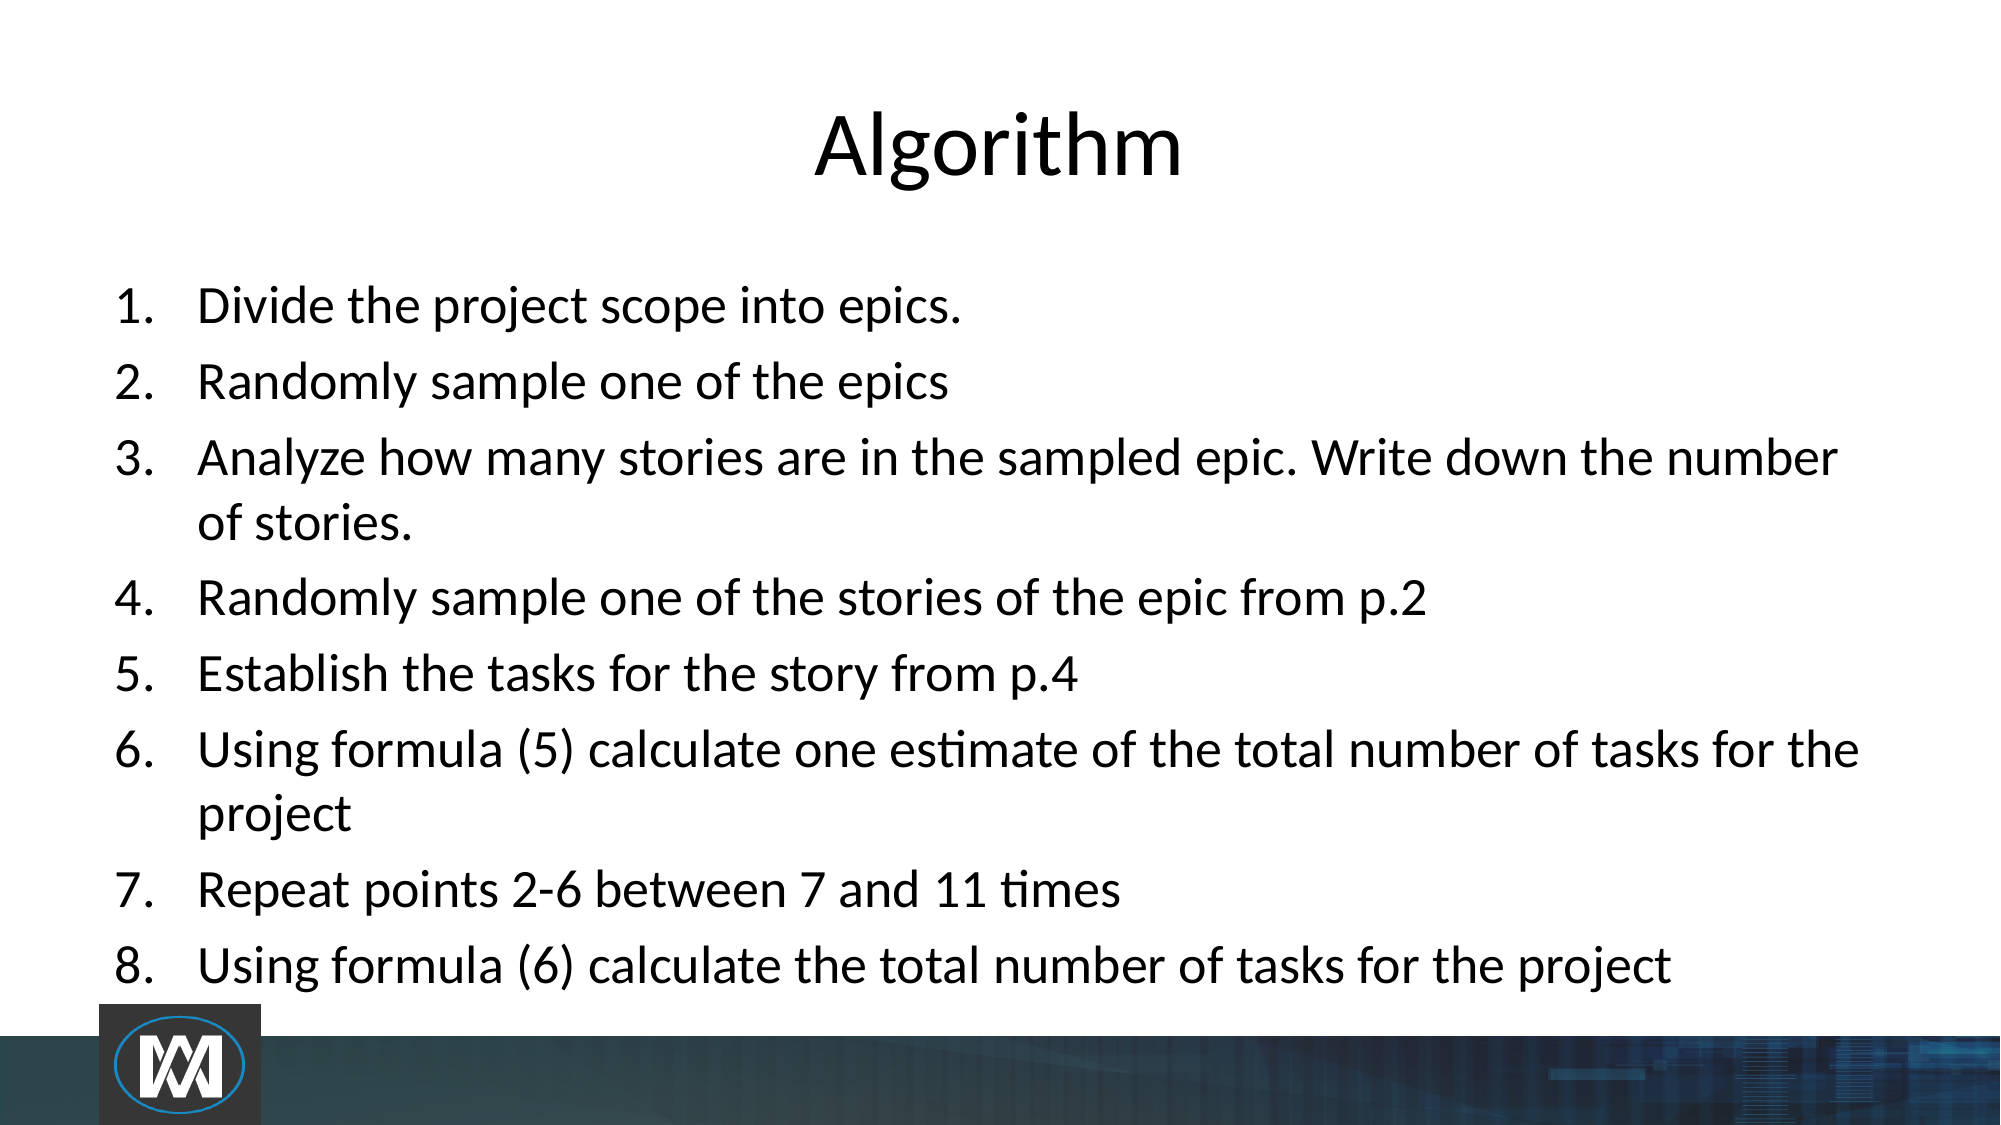

# Algorithm
Divide the project scope into epics.
Randomly sample one of the epics
Analyze how many stories are in the sampled epic. Write down the number of stories.
Randomly sample one of the stories of the epic from p.2
Establish the tasks for the story from p.4
Using formula (5) calculate one estimate of the total number of tasks for the project
Repeat points 2-6 between 7 and 11 times
Using formula (6) calculate the total number of tasks for the project